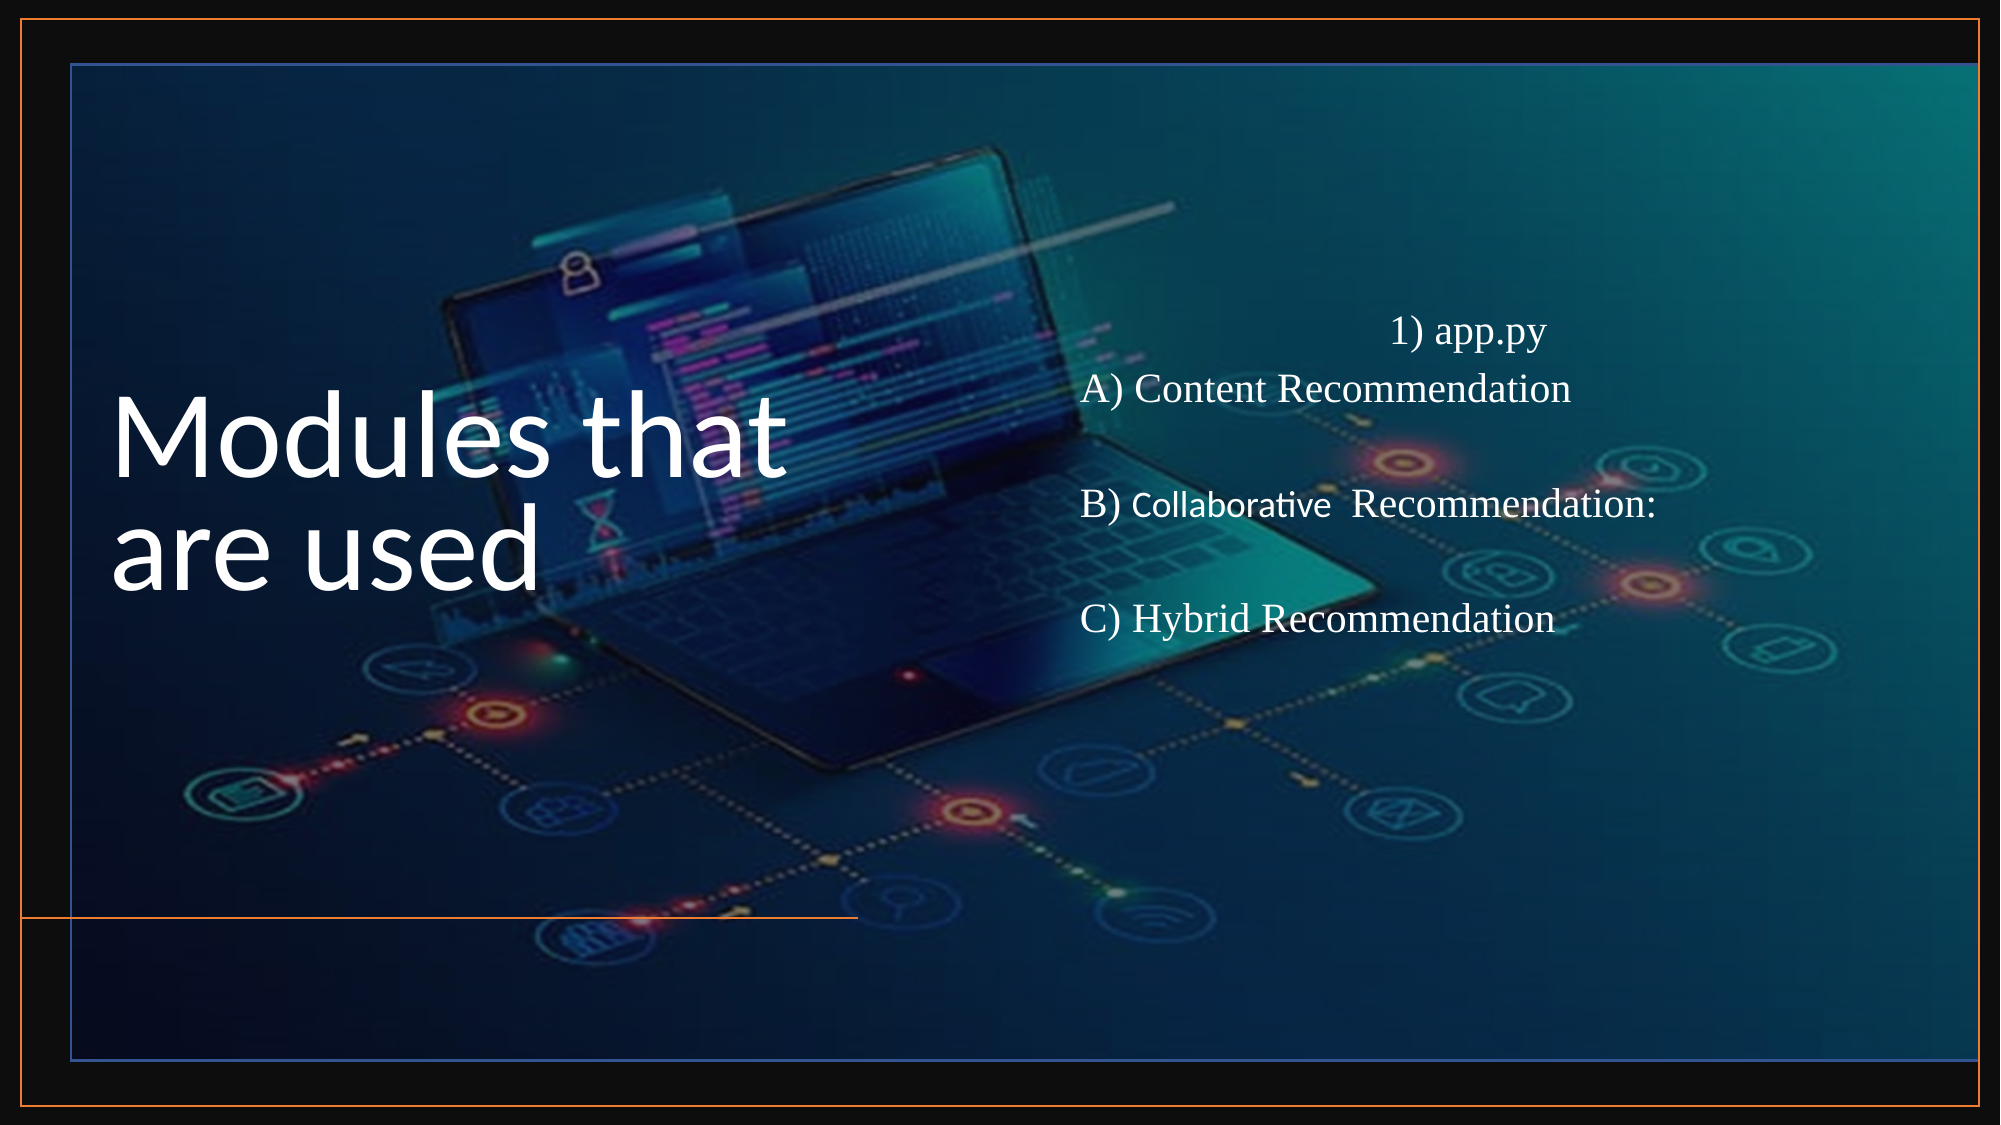

1) app.py
A) Content Recommendation

B) Collaborative  Recommendation:

C) Hybrid Recommendation

Modules that are used